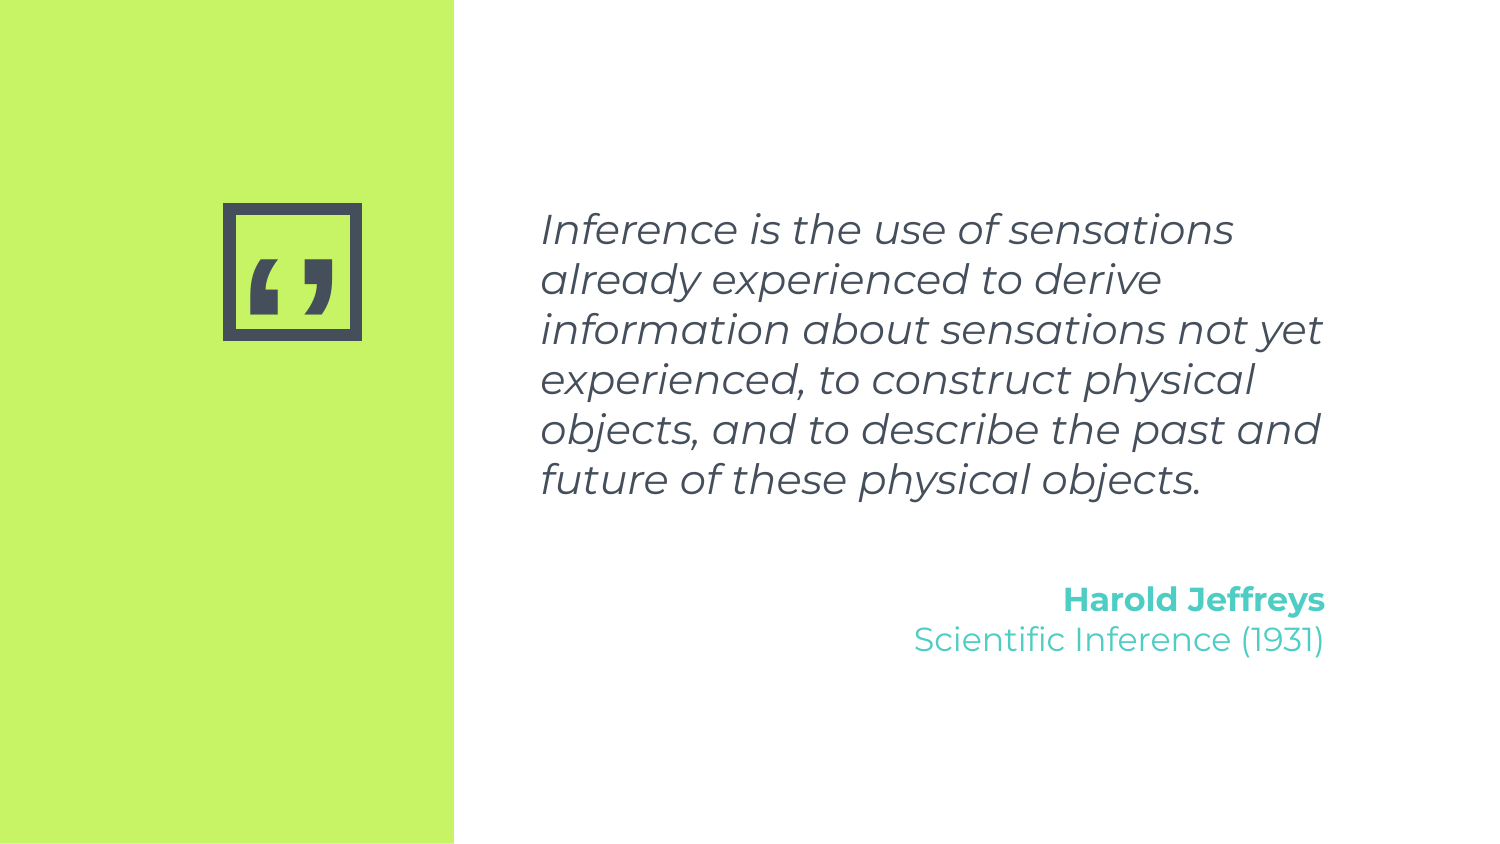

Inference is the use of sensations already experienced to derive information about sensations not yet experienced, to construct physical objects, and to describe the past and future of these physical objects.

Harold Jeffreys
Scientific Inference (1931)
6